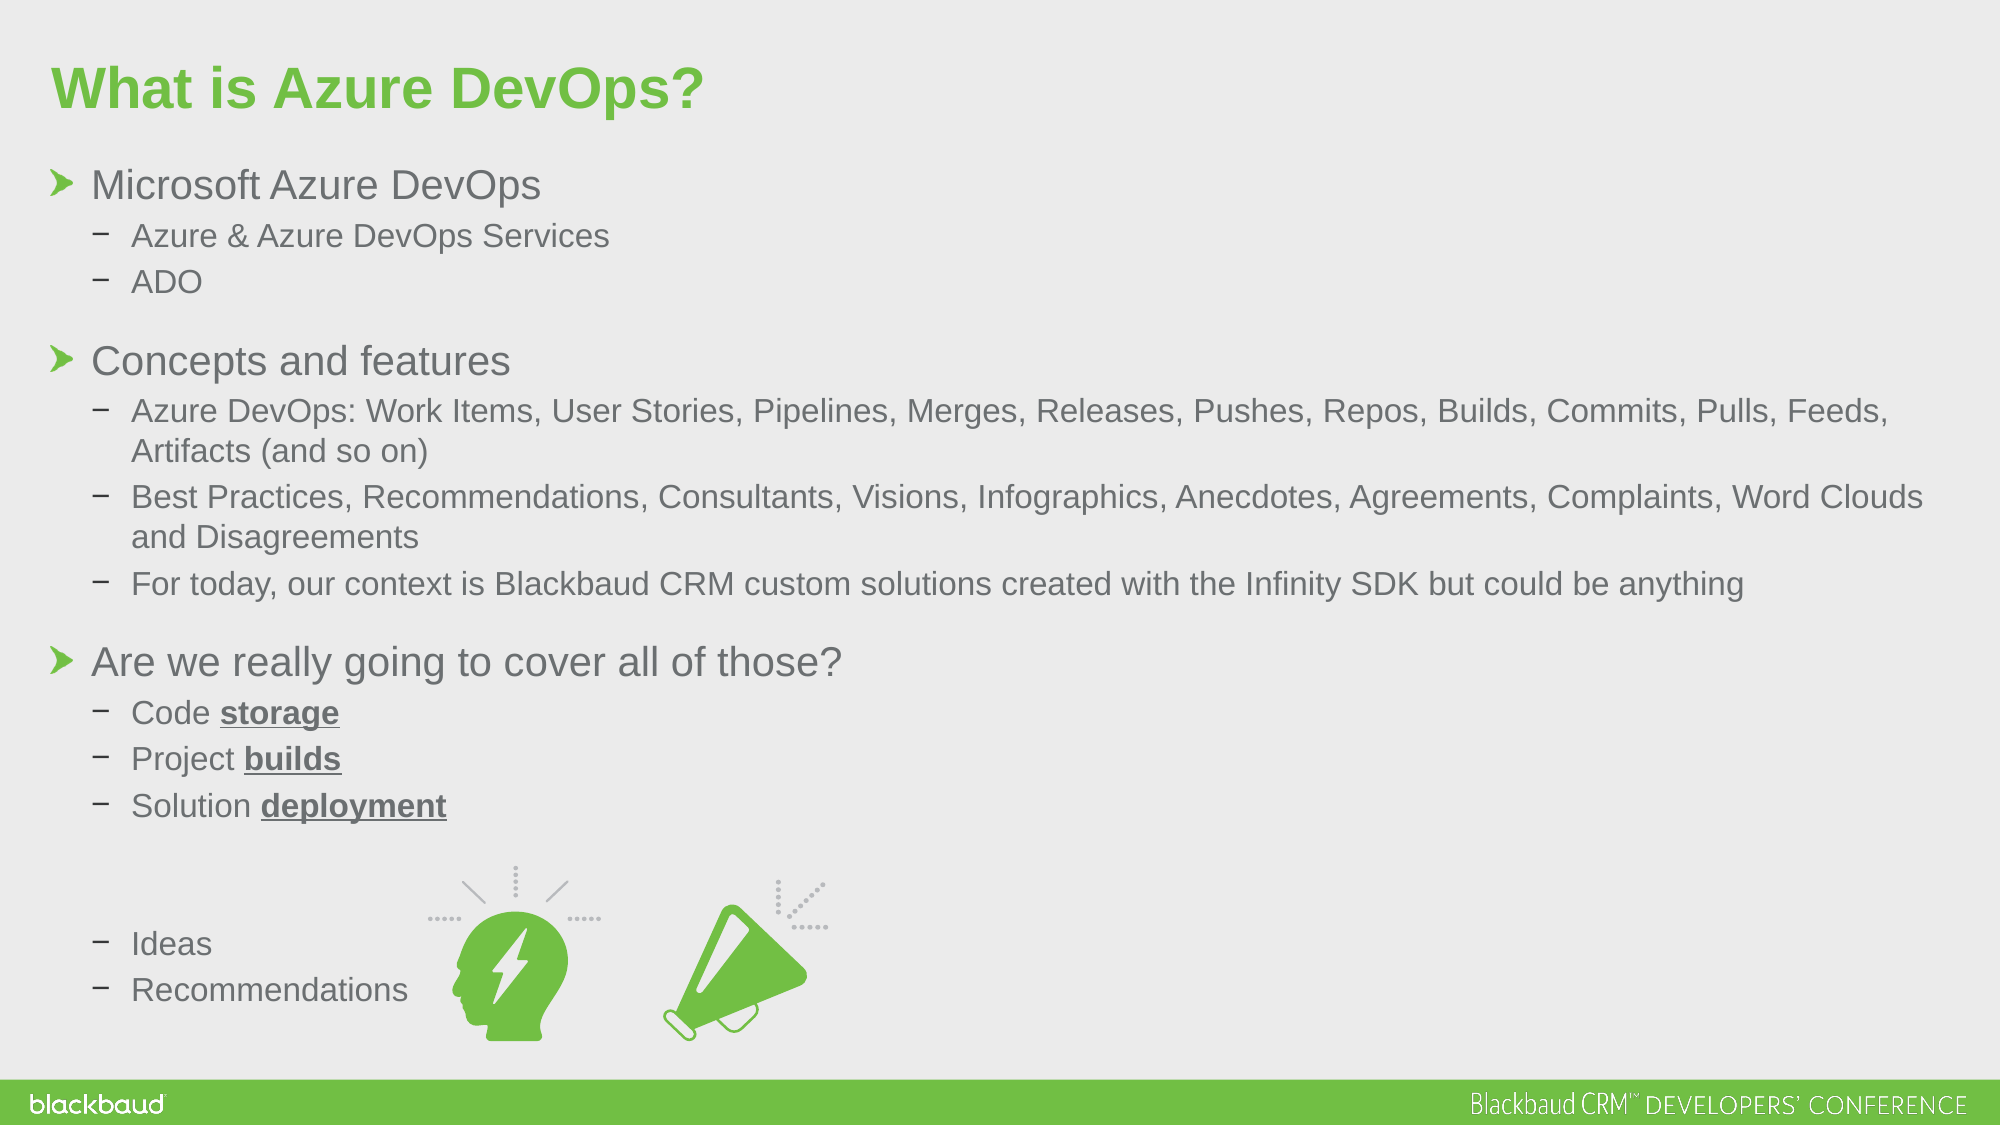

What is Azure DevOps?
Microsoft Azure DevOps
Azure & Azure DevOps Services
ADO
Concepts and features
Azure DevOps: Work Items, User Stories, Pipelines, Merges, Releases, Pushes, Repos, Builds, Commits, Pulls, Feeds, Artifacts (and so on)
Best Practices, Recommendations, Consultants, Visions, Infographics, Anecdotes, Agreements, Complaints, Word Clouds and Disagreements
For today, our context is Blackbaud CRM custom solutions created with the Infinity SDK but could be anything
Are we really going to cover all of those?
Code storage
Project builds
Solution deployment

Ideas
Recommendations